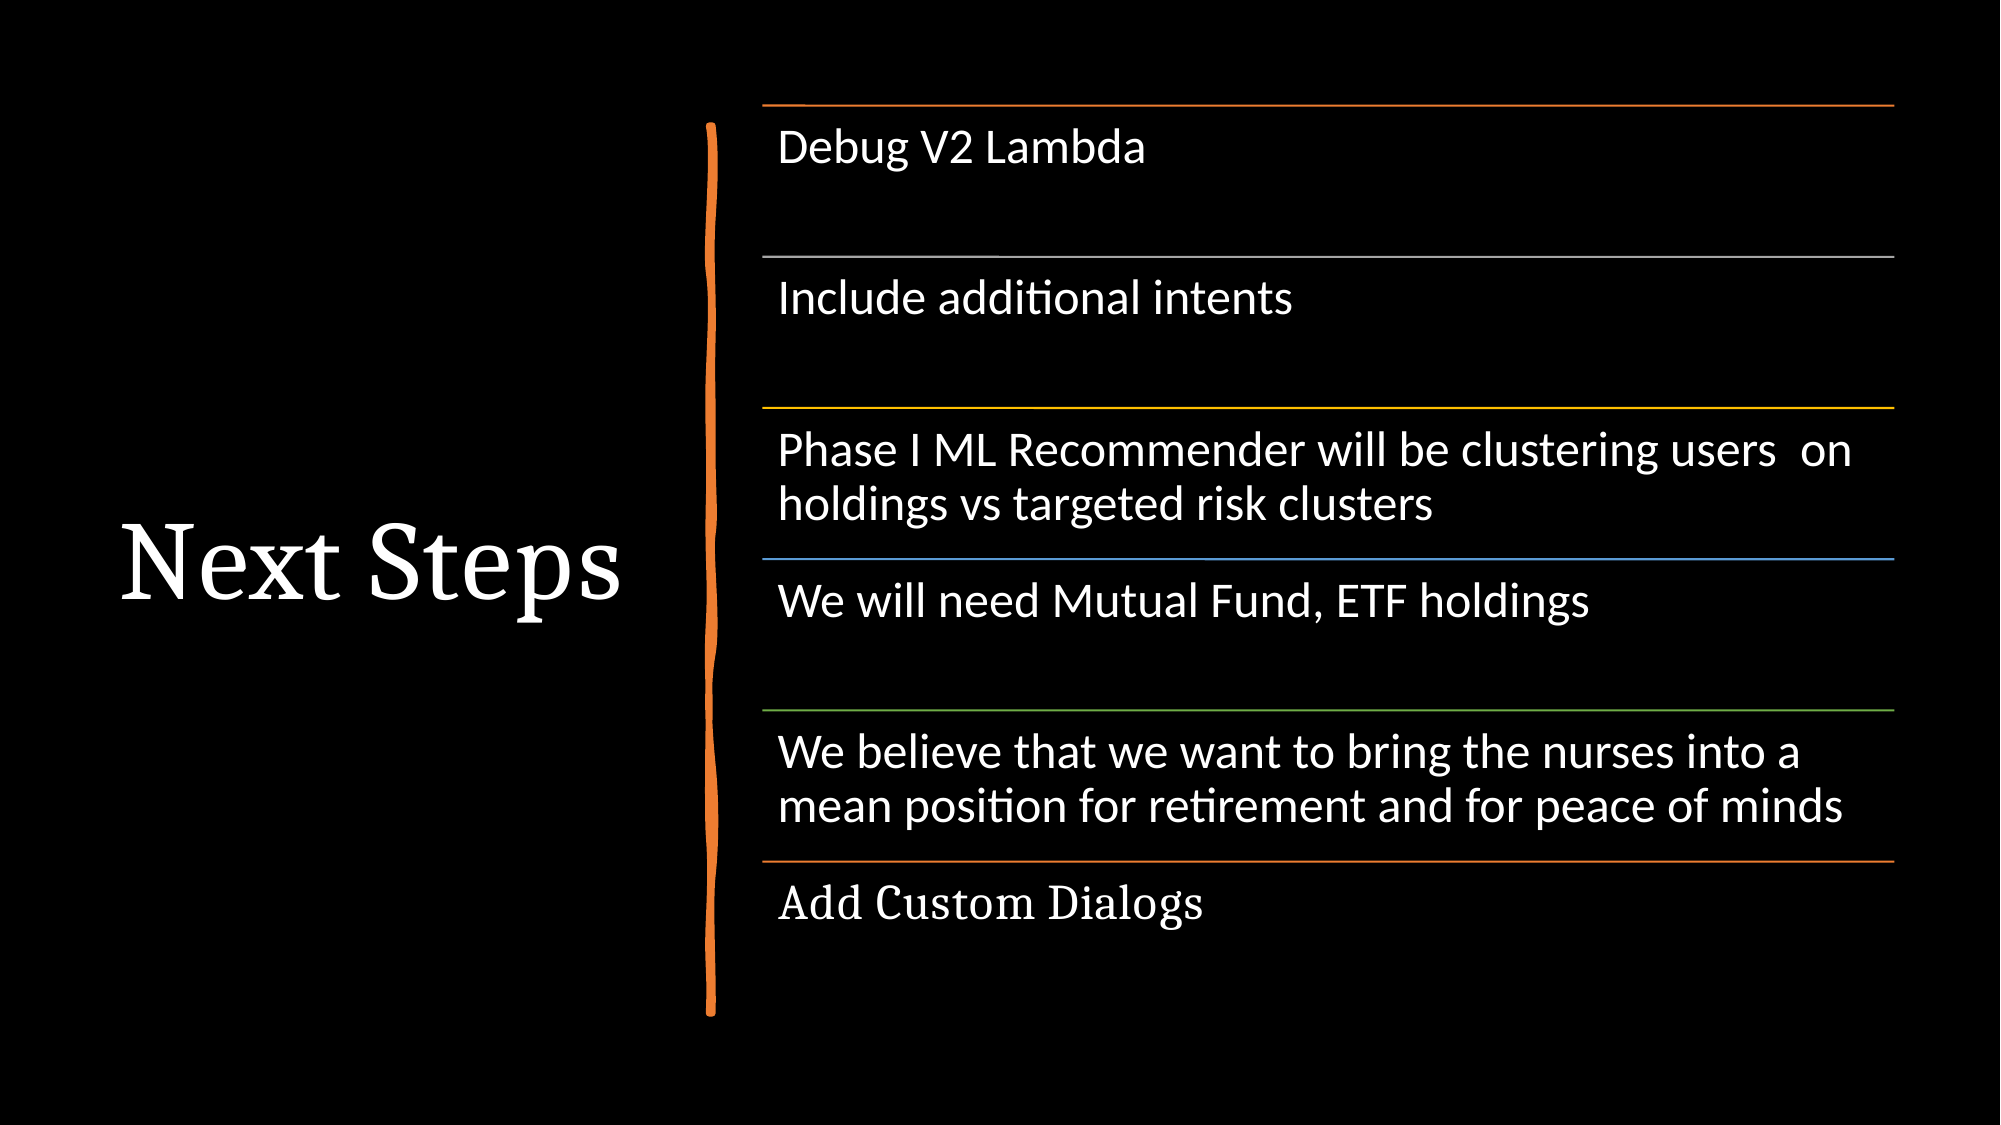

Debug V2 Lambda
Include additional intents
Phase I ML Recommender will be clustering users  on holdings vs targeted risk clusters
We will need Mutual Fund, ETF holdings
We believe that we want to bring the nurses into a mean position for retirement and for peace of minds
Add Custom Dialogs
# Next Steps